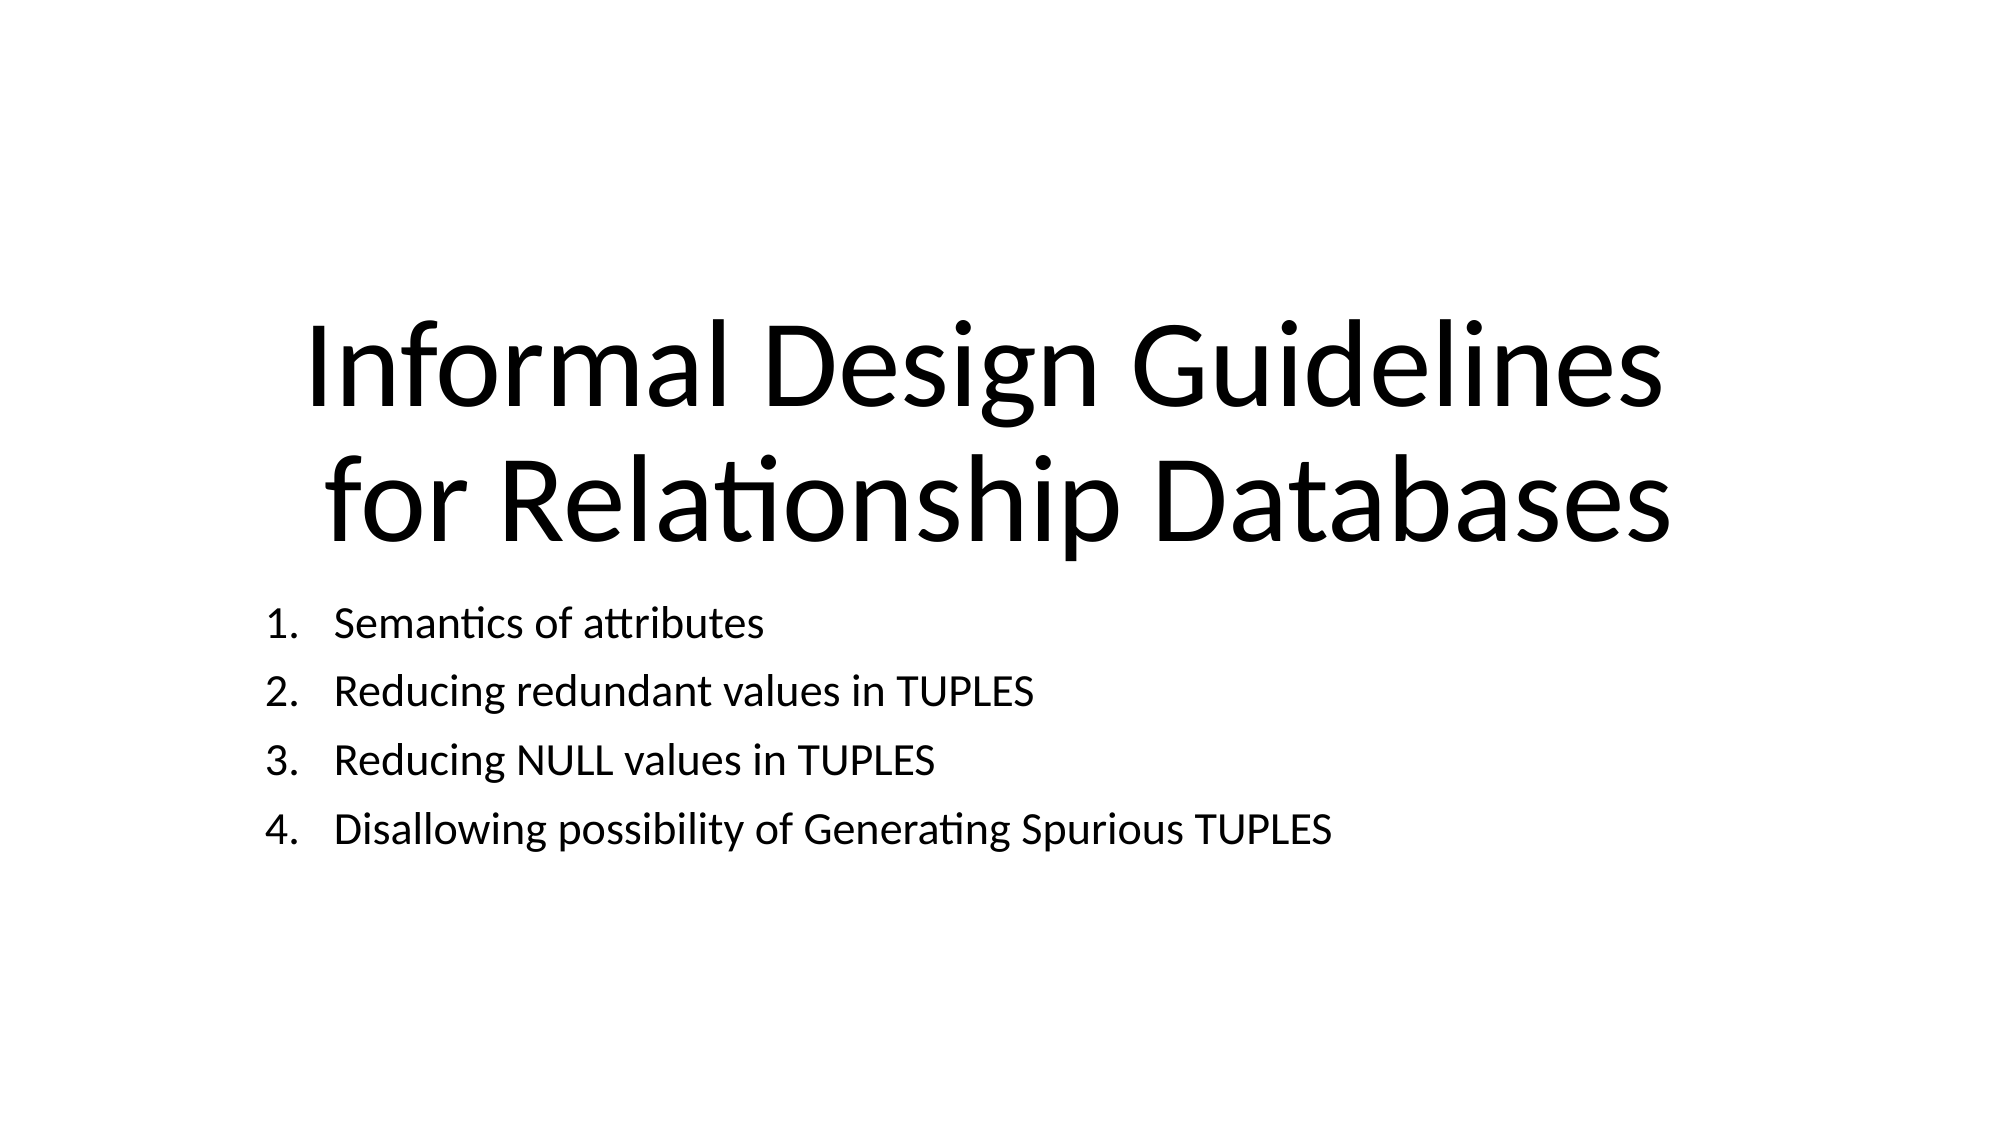

# Informal Design Guidelines  for Relationship Databases
Semantics of attributes
Reducing redundant values in TUPLES
Reducing NULL values in TUPLES
Disallowing possibility of Generating Spurious TUPLES